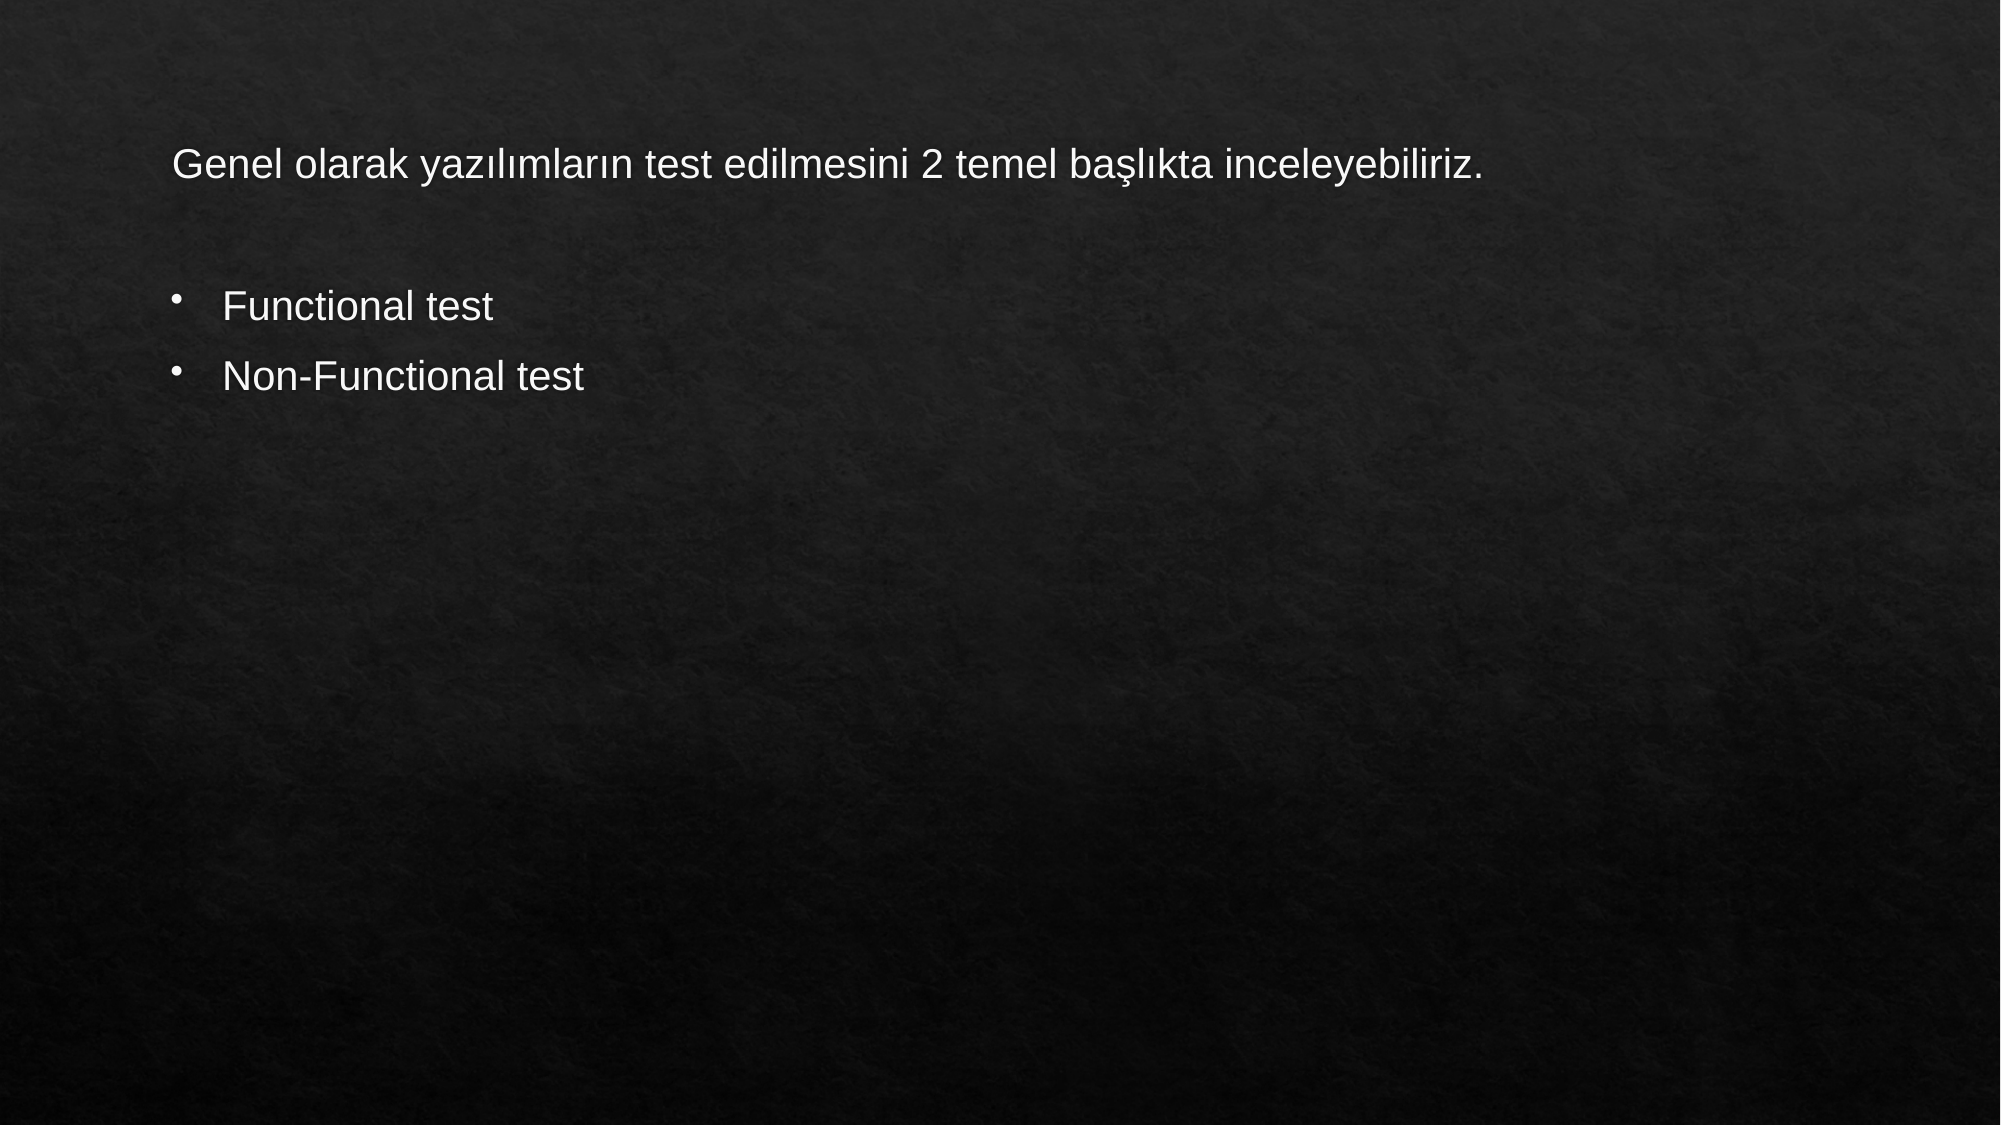

Genel olarak yazılımların test edilmesini 2 temel başlıkta inceleyebiliriz.

Functional test
Non-Functional test